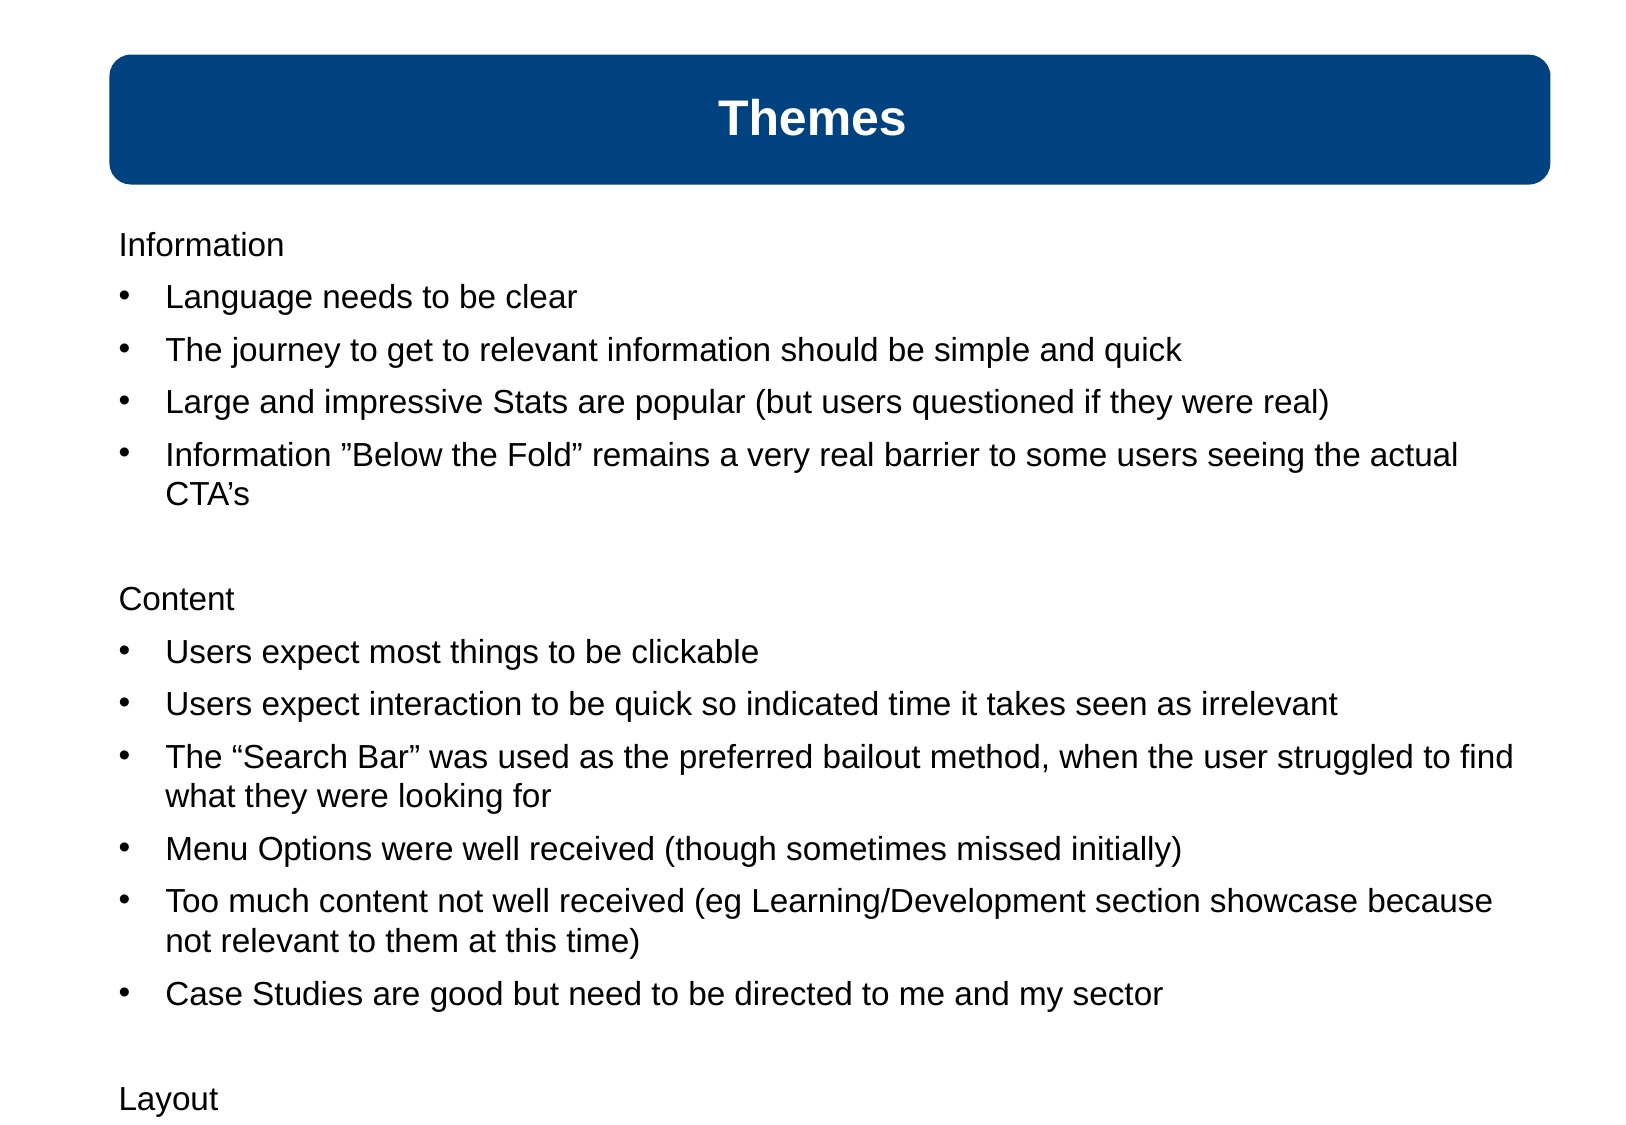

Themes

Information
Language needs to be clear
The journey to get to relevant information should be simple and quick
Large and impressive Stats are popular (but users questioned if they were real)
Information ”Below the Fold” remains a very real barrier to some users seeing the actual CTA’s

Content
Users expect most things to be clickable
Users expect interaction to be quick so indicated time it takes seen as irrelevant
The “Search Bar” was used as the preferred bailout method, when the user struggled to find what they were looking for
Menu Options were well received (though sometimes missed initially)
Too much content not well received (eg Learning/Development section showcase because not relevant to them at this time)
Case Studies are good but need to be directed to me and my sector

Layout
Sticky footers not well received
Pop ups not liked (and mostly clicked away from without reading)

Design
Users wanted the home button to be named as such (rather than logo click)